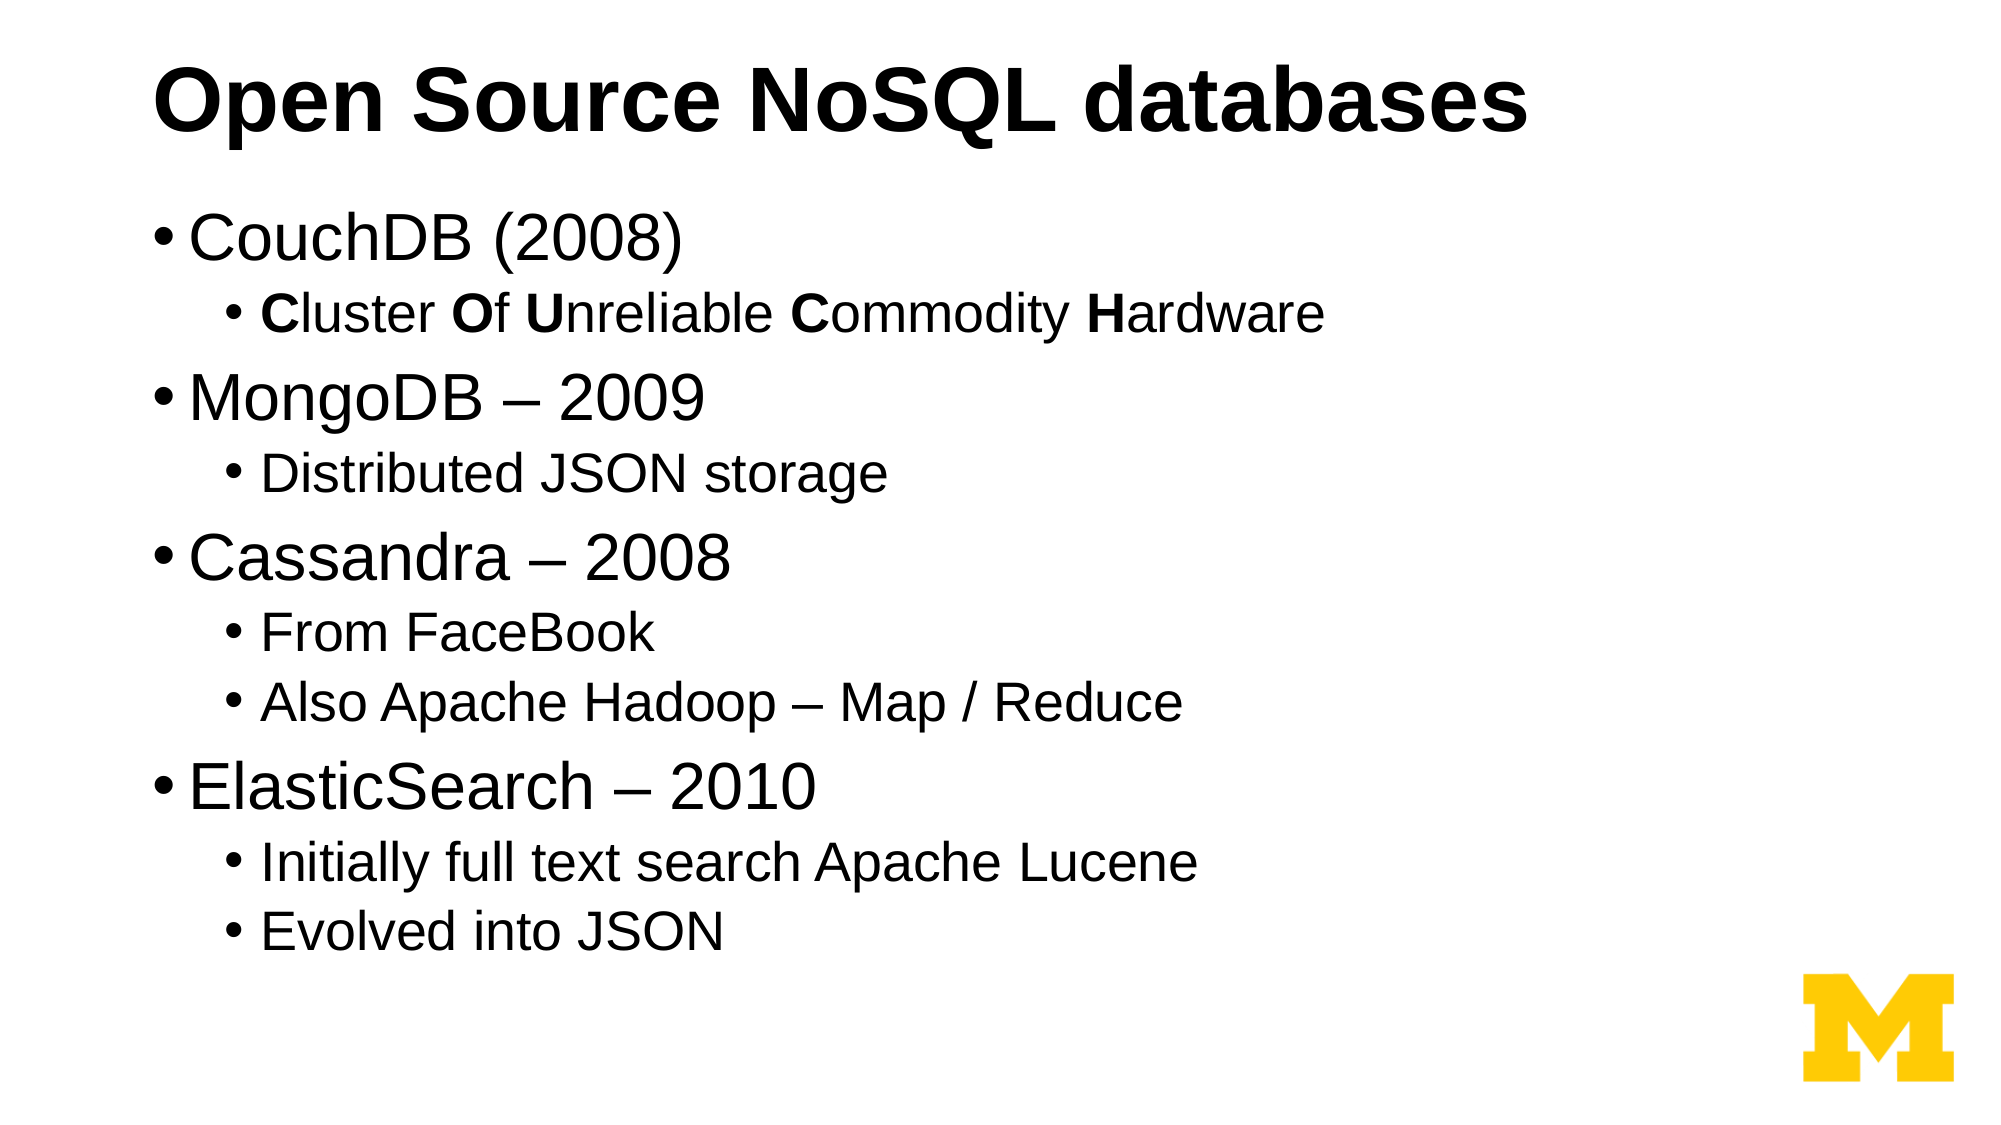

# Open Source NoSQL databases
CouchDB (2008)
Cluster Of Unreliable Commodity Hardware
MongoDB – 2009
Distributed JSON storage
Cassandra – 2008
From FaceBook
Also Apache Hadoop – Map / Reduce
ElasticSearch – 2010
Initially full text search Apache Lucene
Evolved into JSON